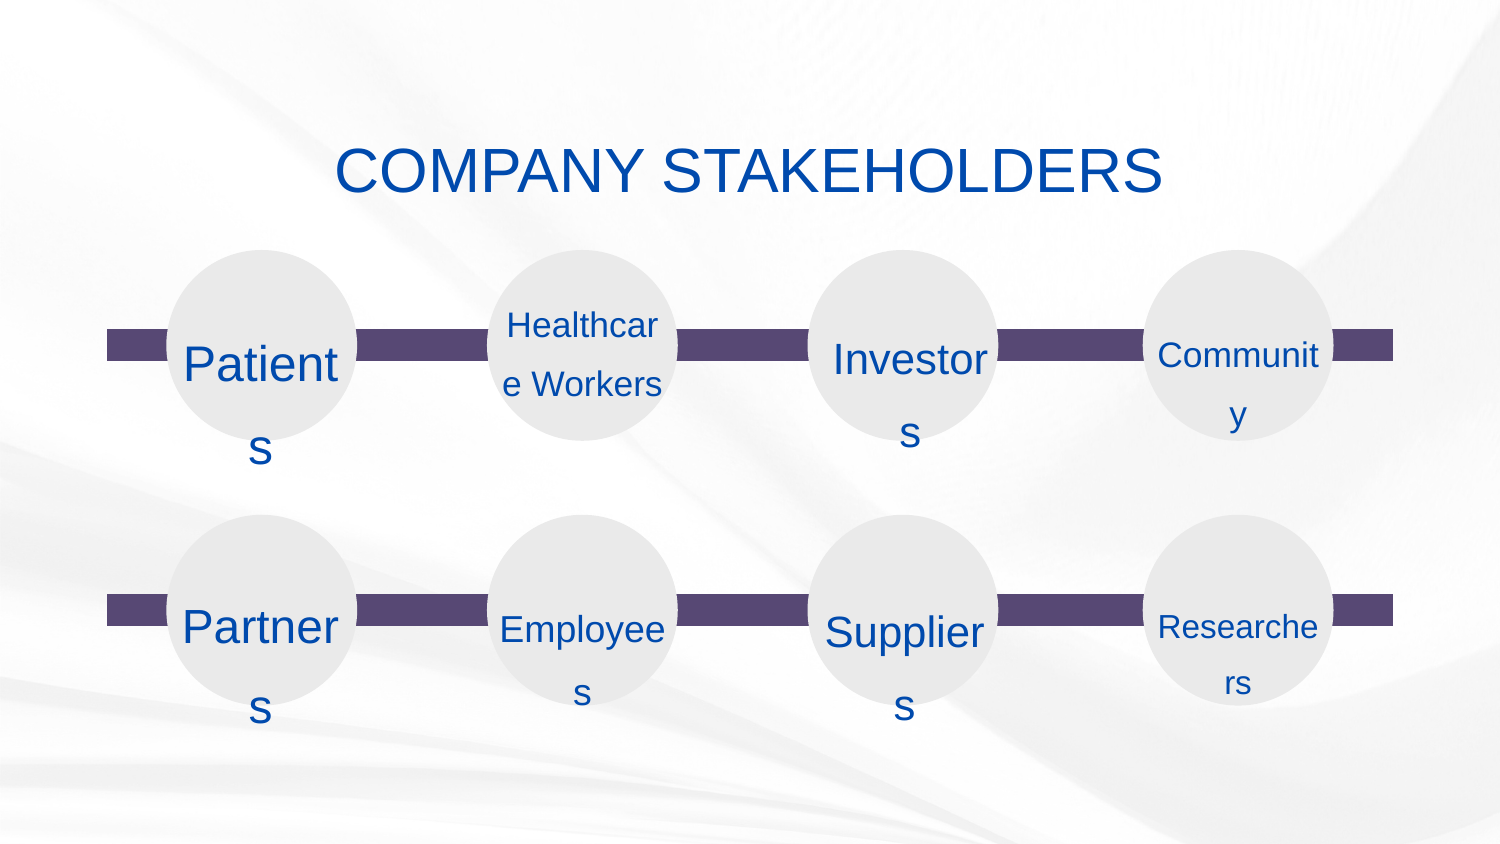

COMPANY STAKEHOLDERS

Healthcare Workers
Patients
Investors

Community

Partners

Suppliers
Employees
Researchers